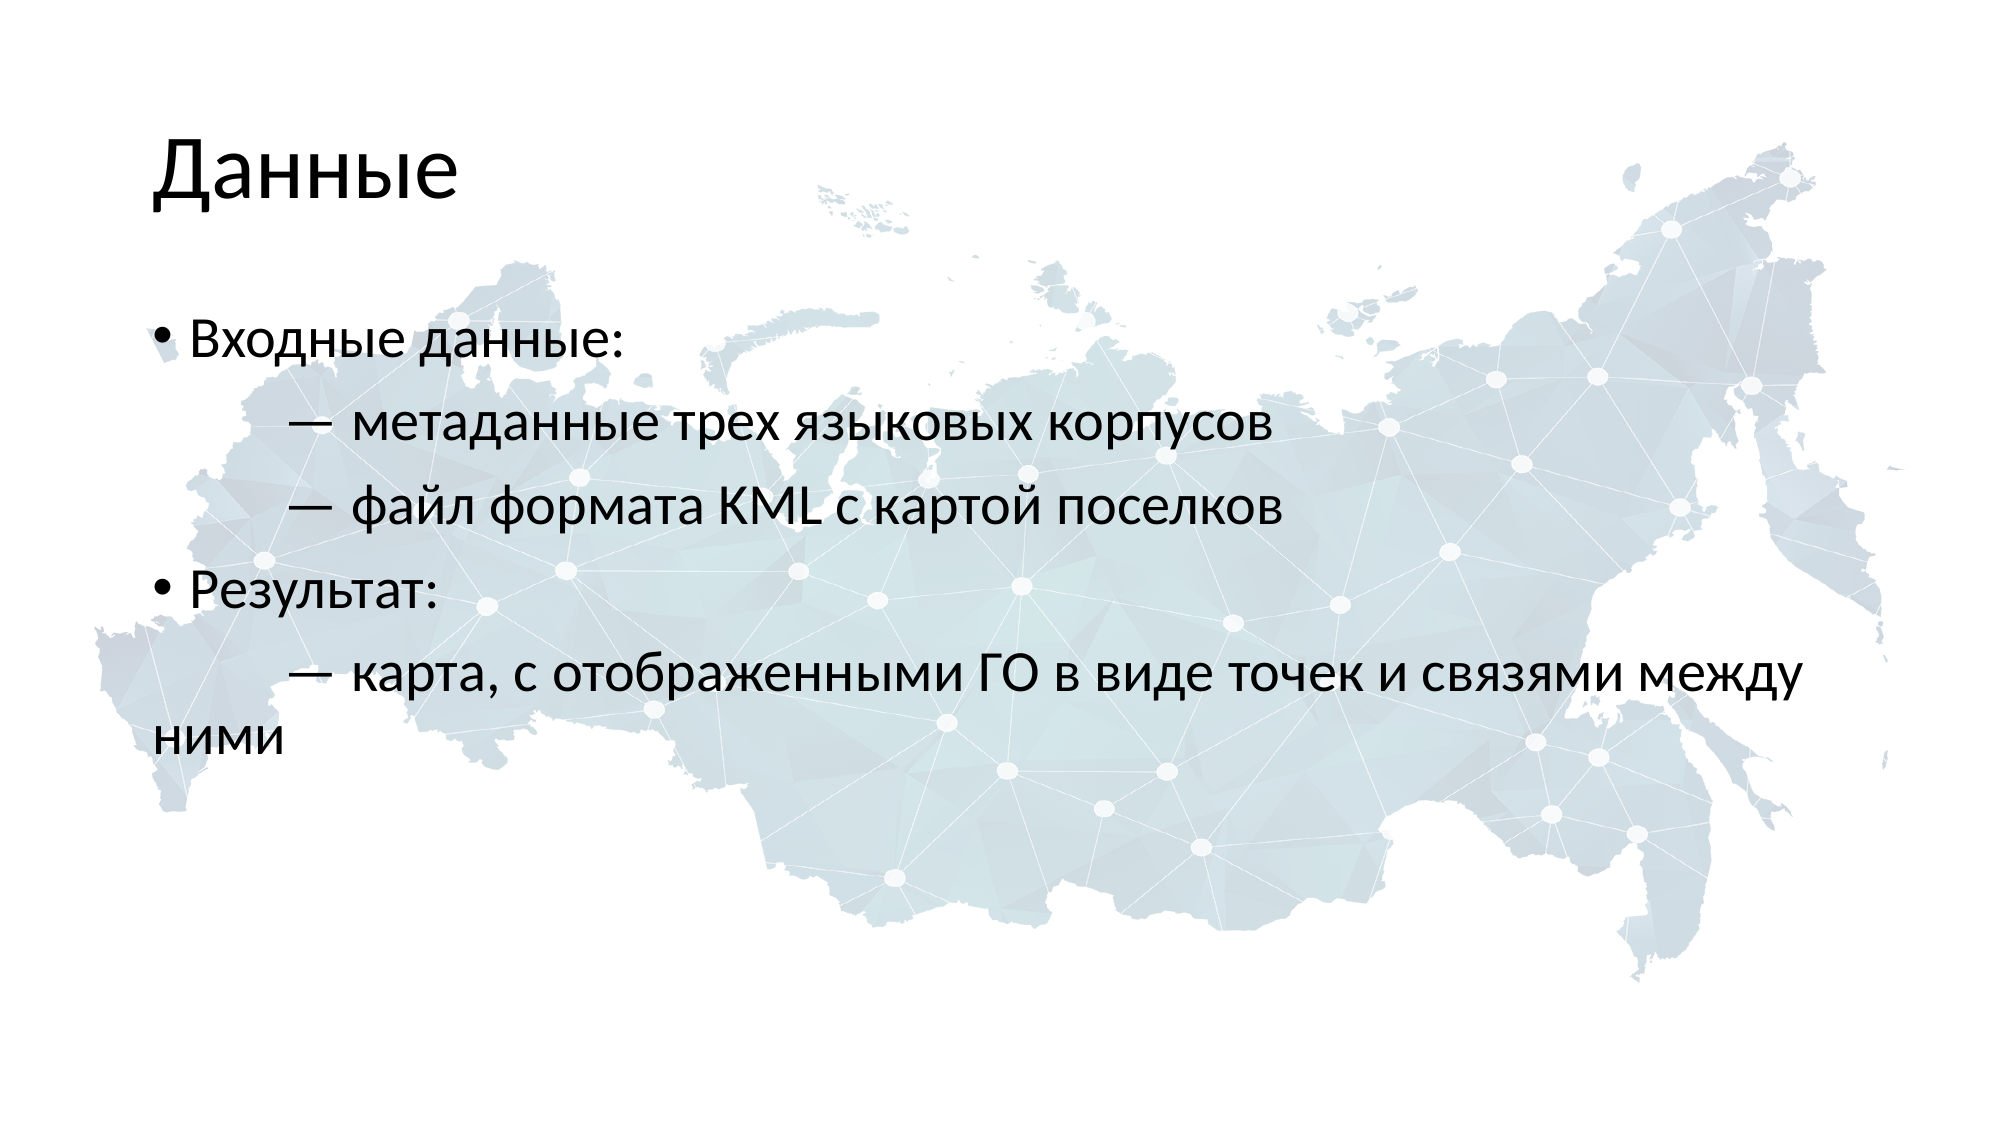

# Данные
Входные данные:
          — метаданные трех языковых корпусов
          — файл формата KML с картой поселков
Результат:
          — карта, с отображенными ГО в виде точек и связями между ними